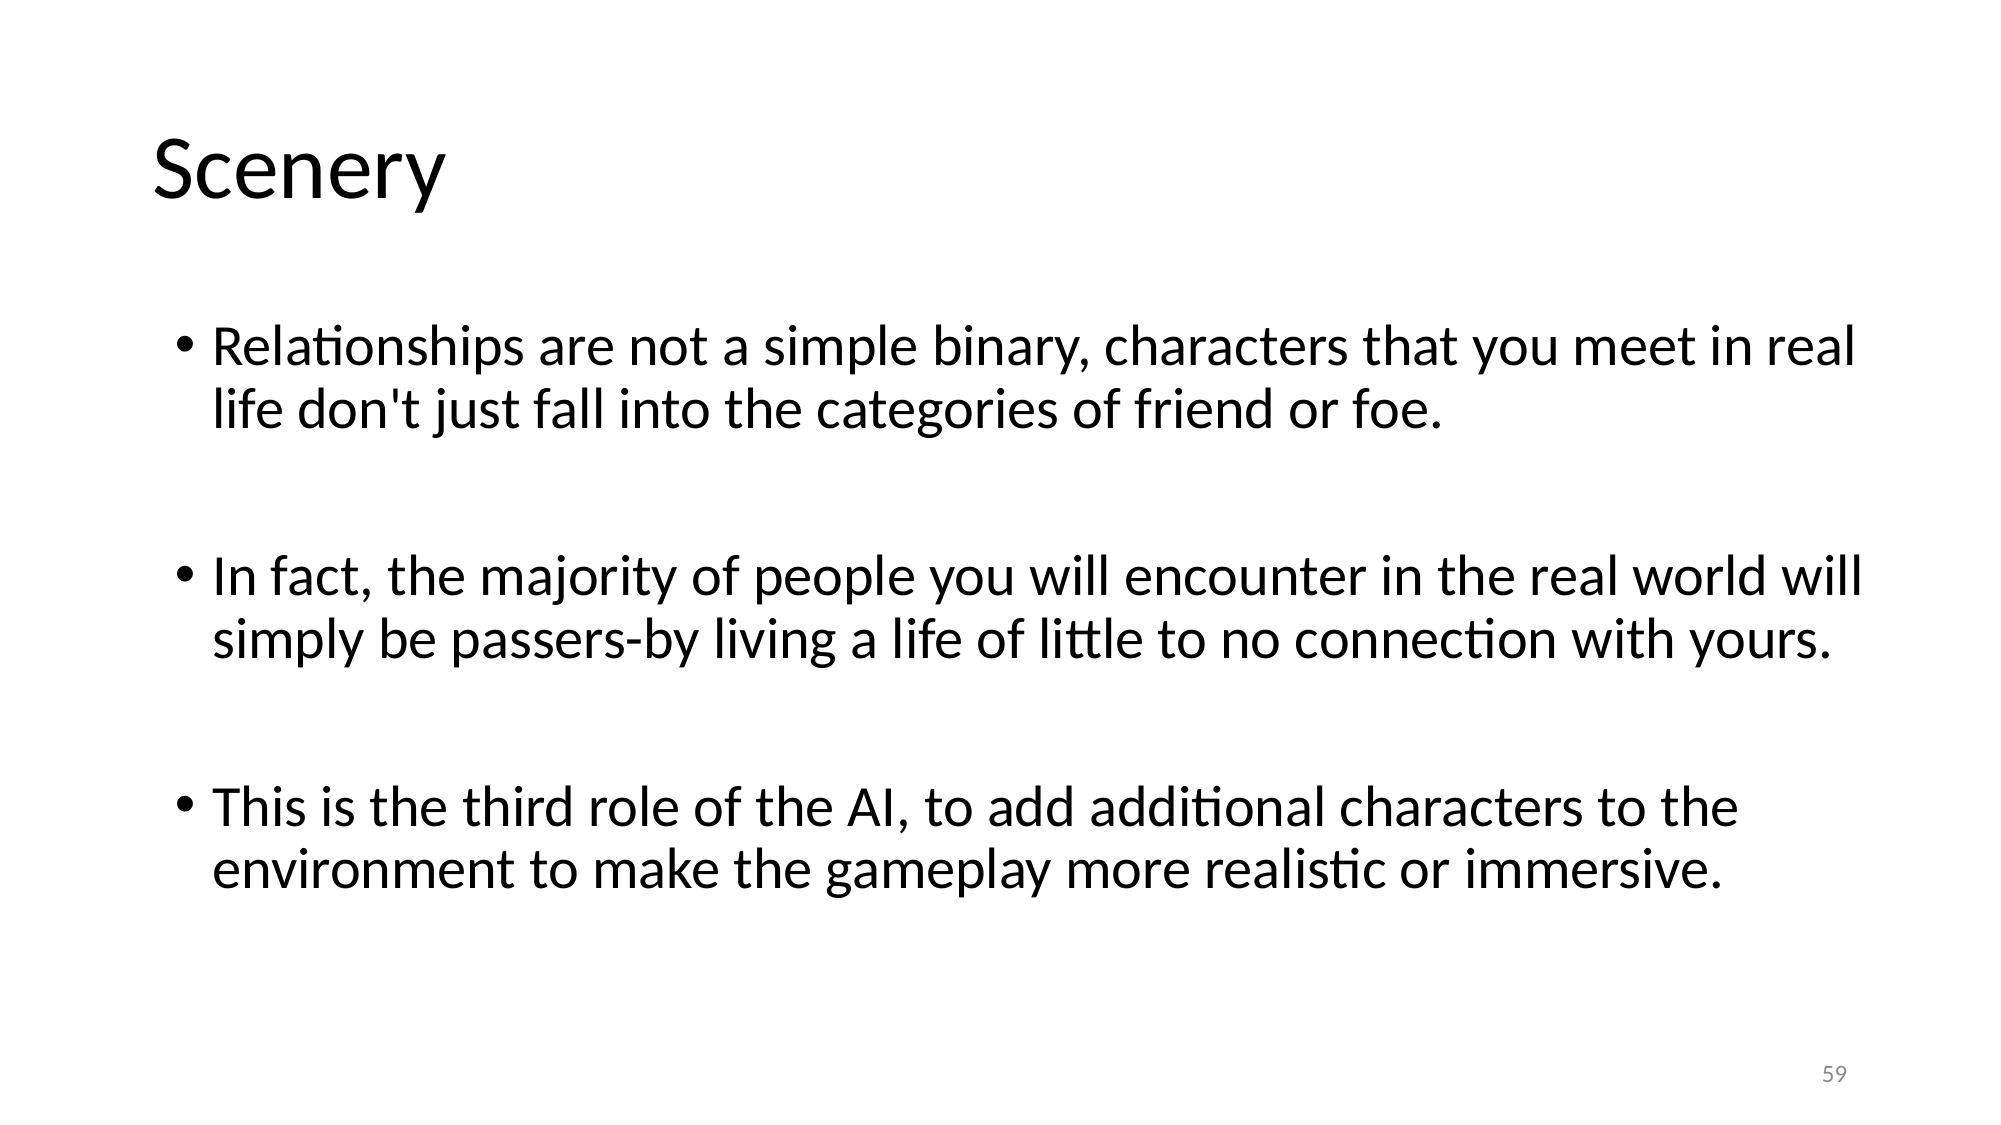

# Scenery
Relationships are not a simple binary, characters that you meet in real life don't just fall into the categories of friend or foe.

In fact, the majority of people you will encounter in the real world will simply be passers-by living a life of little to no connection with yours.

This is the third role of the AI, to add additional characters to the environment to make the gameplay more realistic or immersive.
59